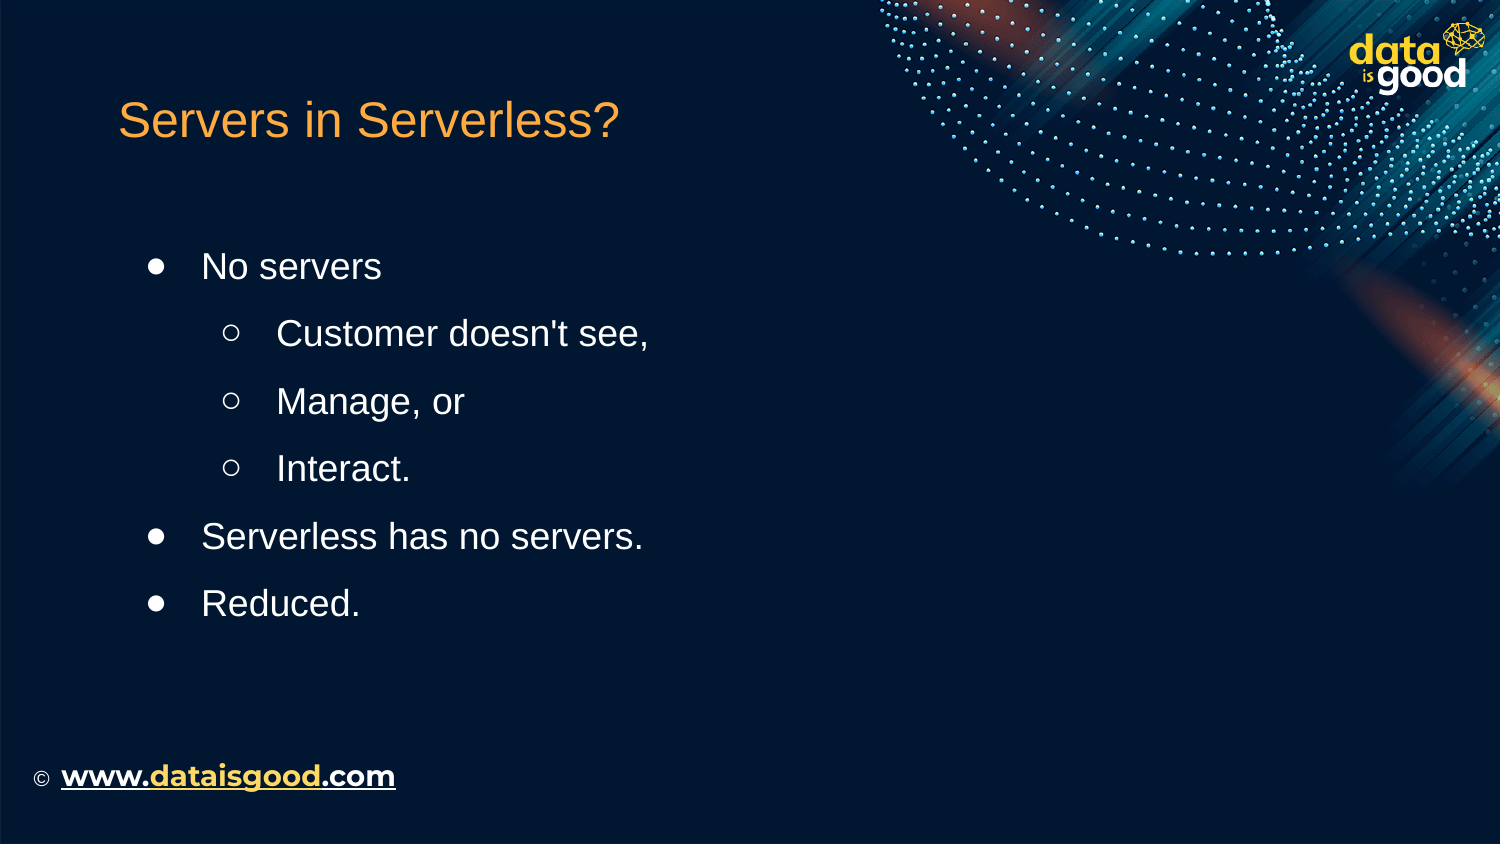

# Servers in Serverless?
No servers
Customer doesn't see,
Manage, or
Interact.
Serverless has no servers.
Reduced.